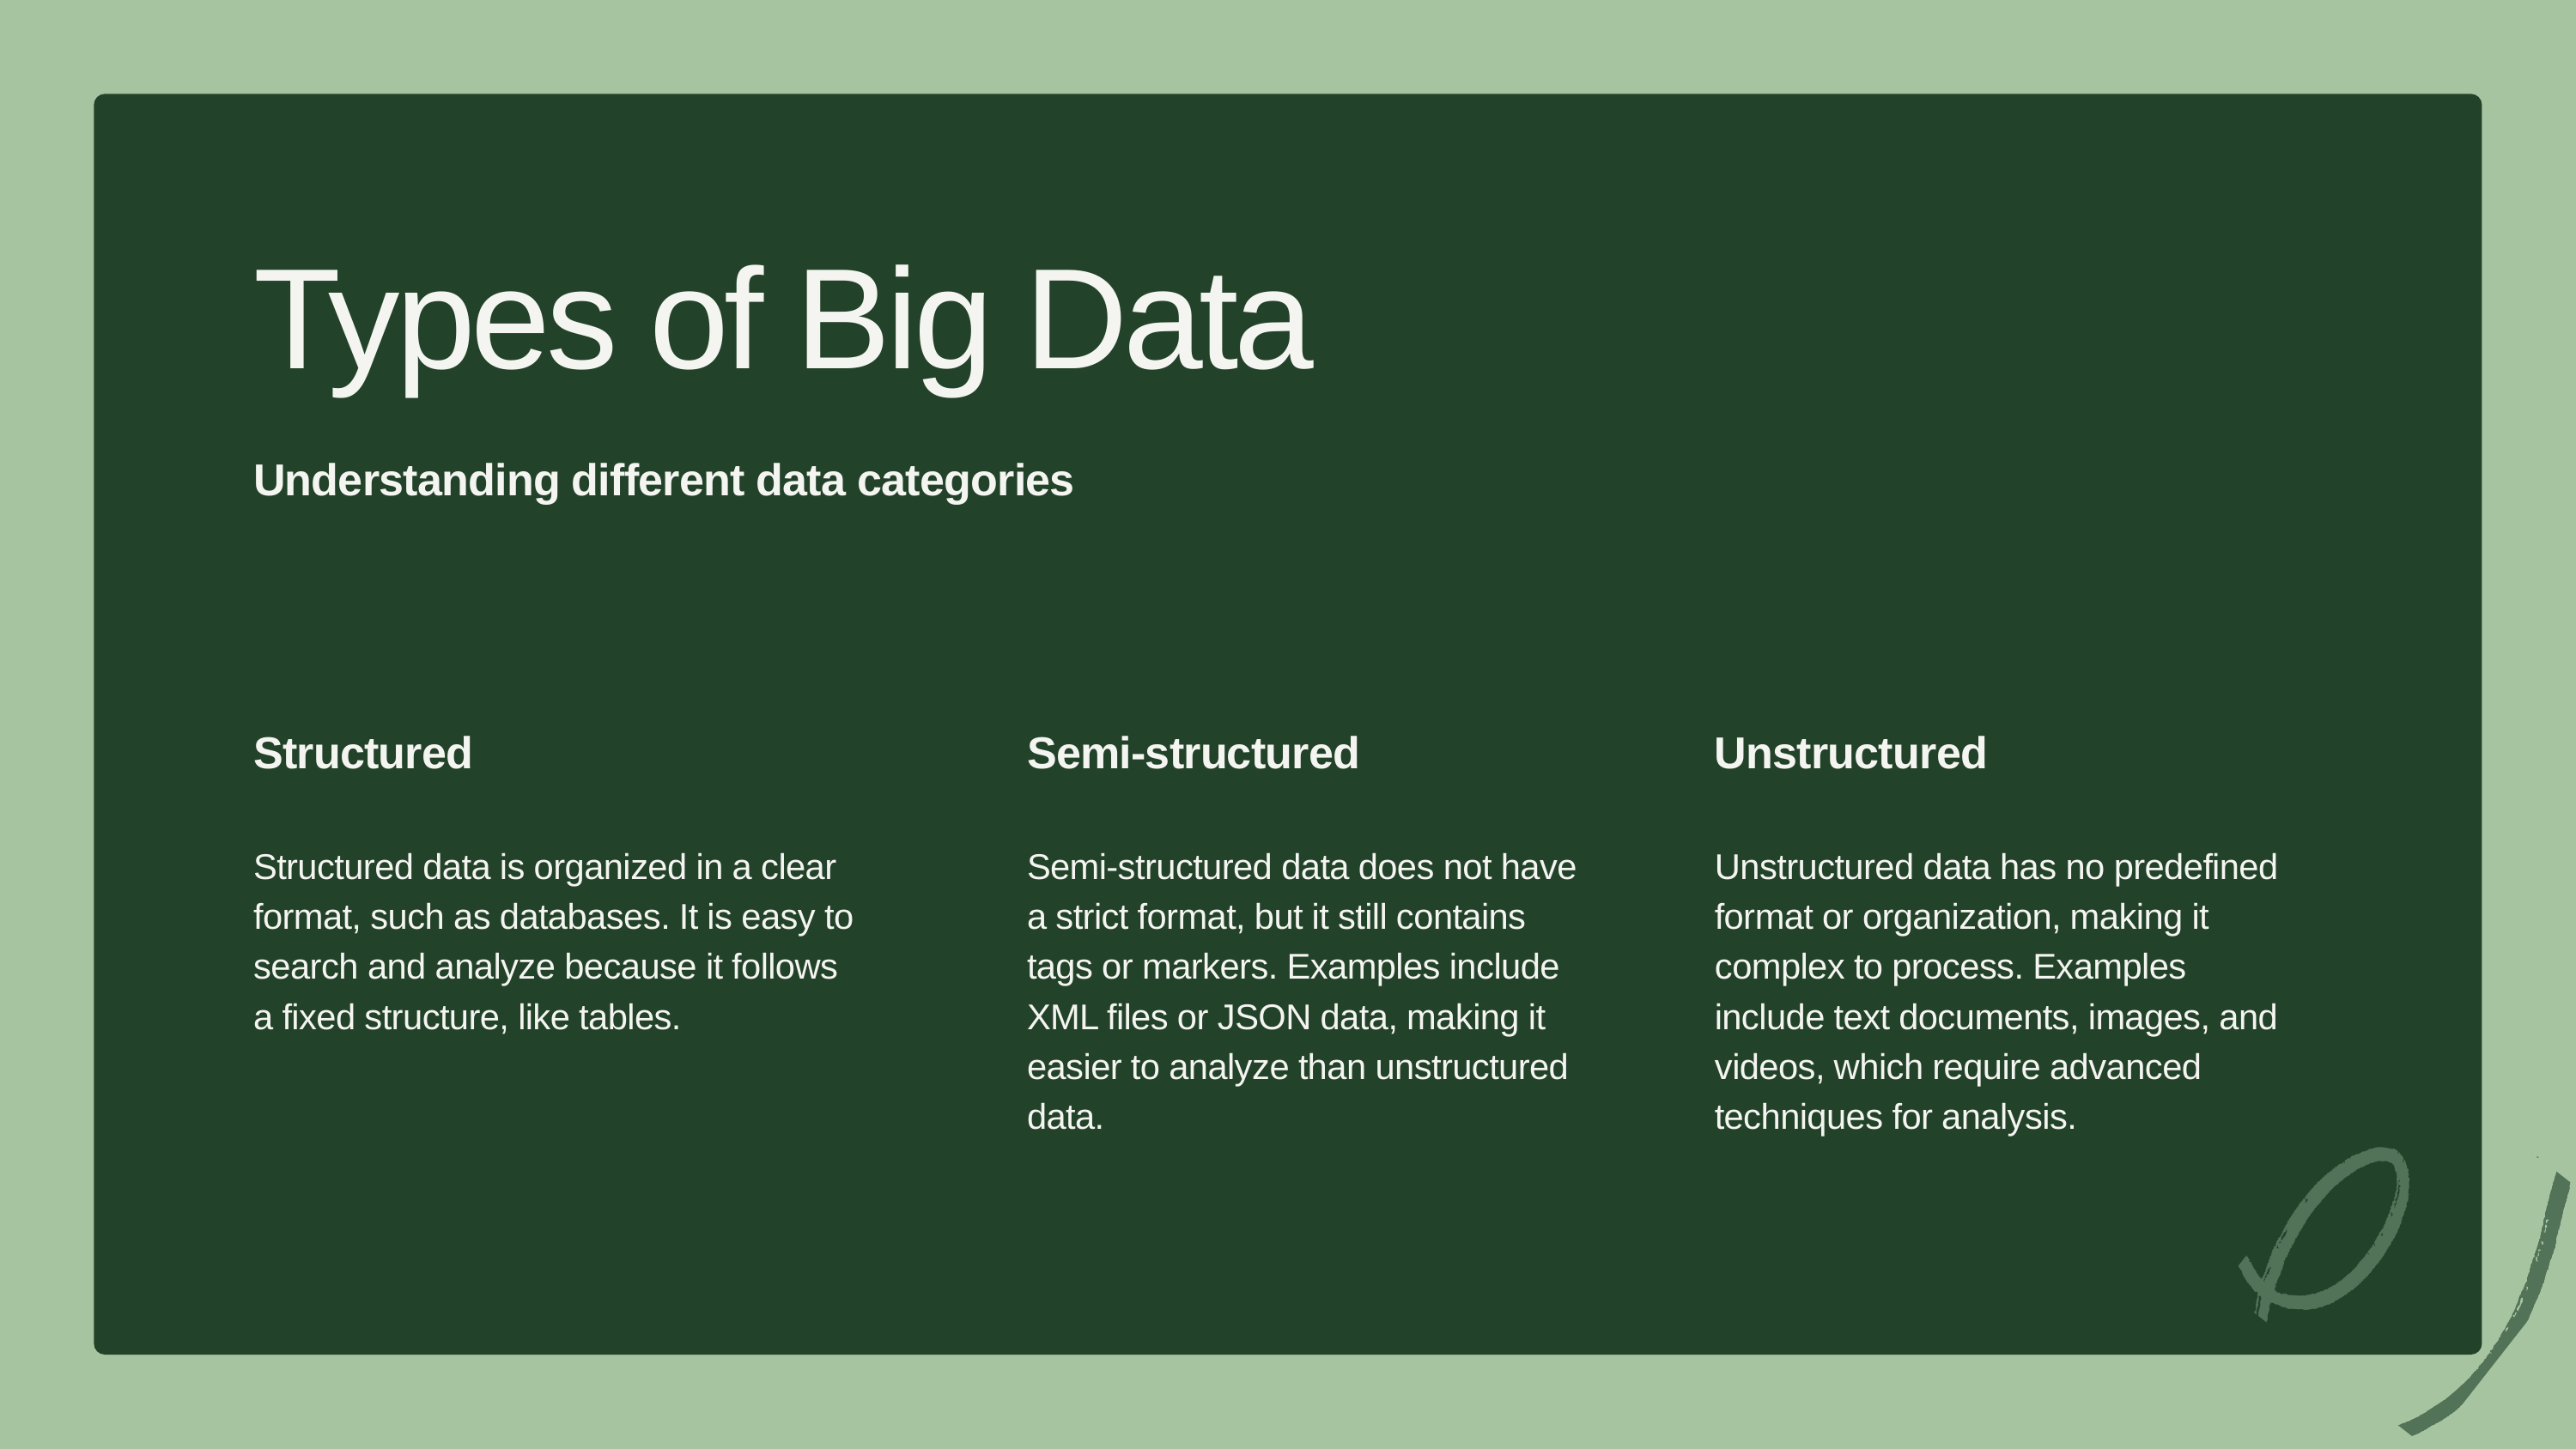

Types of Big Data
Understanding different data categories
Structured
Structured data is organized in a clear format, such as databases. It is easy to search and analyze because it follows a fixed structure, like tables.
Semi-structured
Semi-structured data does not have a strict format, but it still contains tags or markers. Examples include XML files or JSON data, making it easier to analyze than unstructured data.
Unstructured
Unstructured data has no predefined format or organization, making it complex to process. Examples include text documents, images, and videos, which require advanced techniques for analysis.